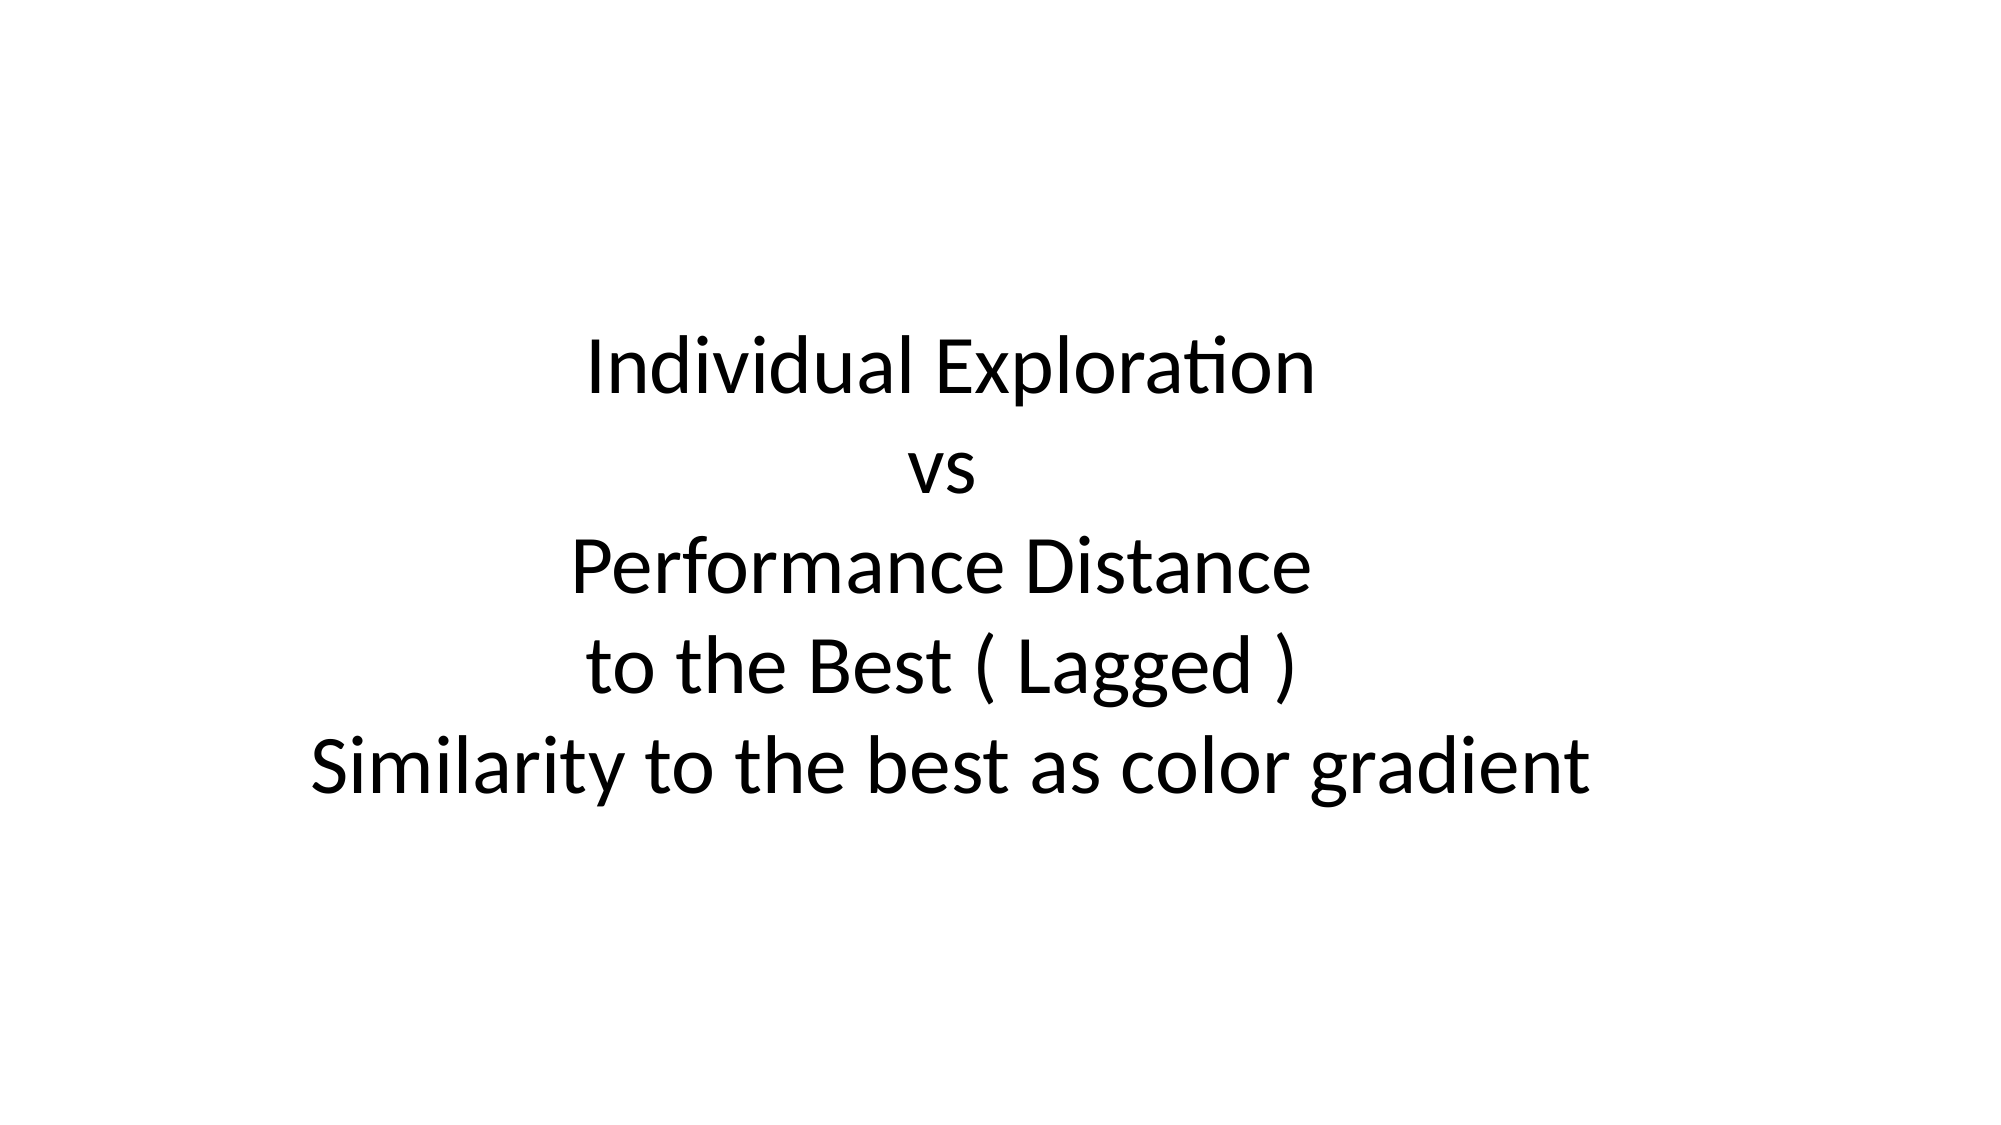

Individual Exploration
vs
Performance Distance
to the Best ( Lagged )
Similarity to the best as color gradient